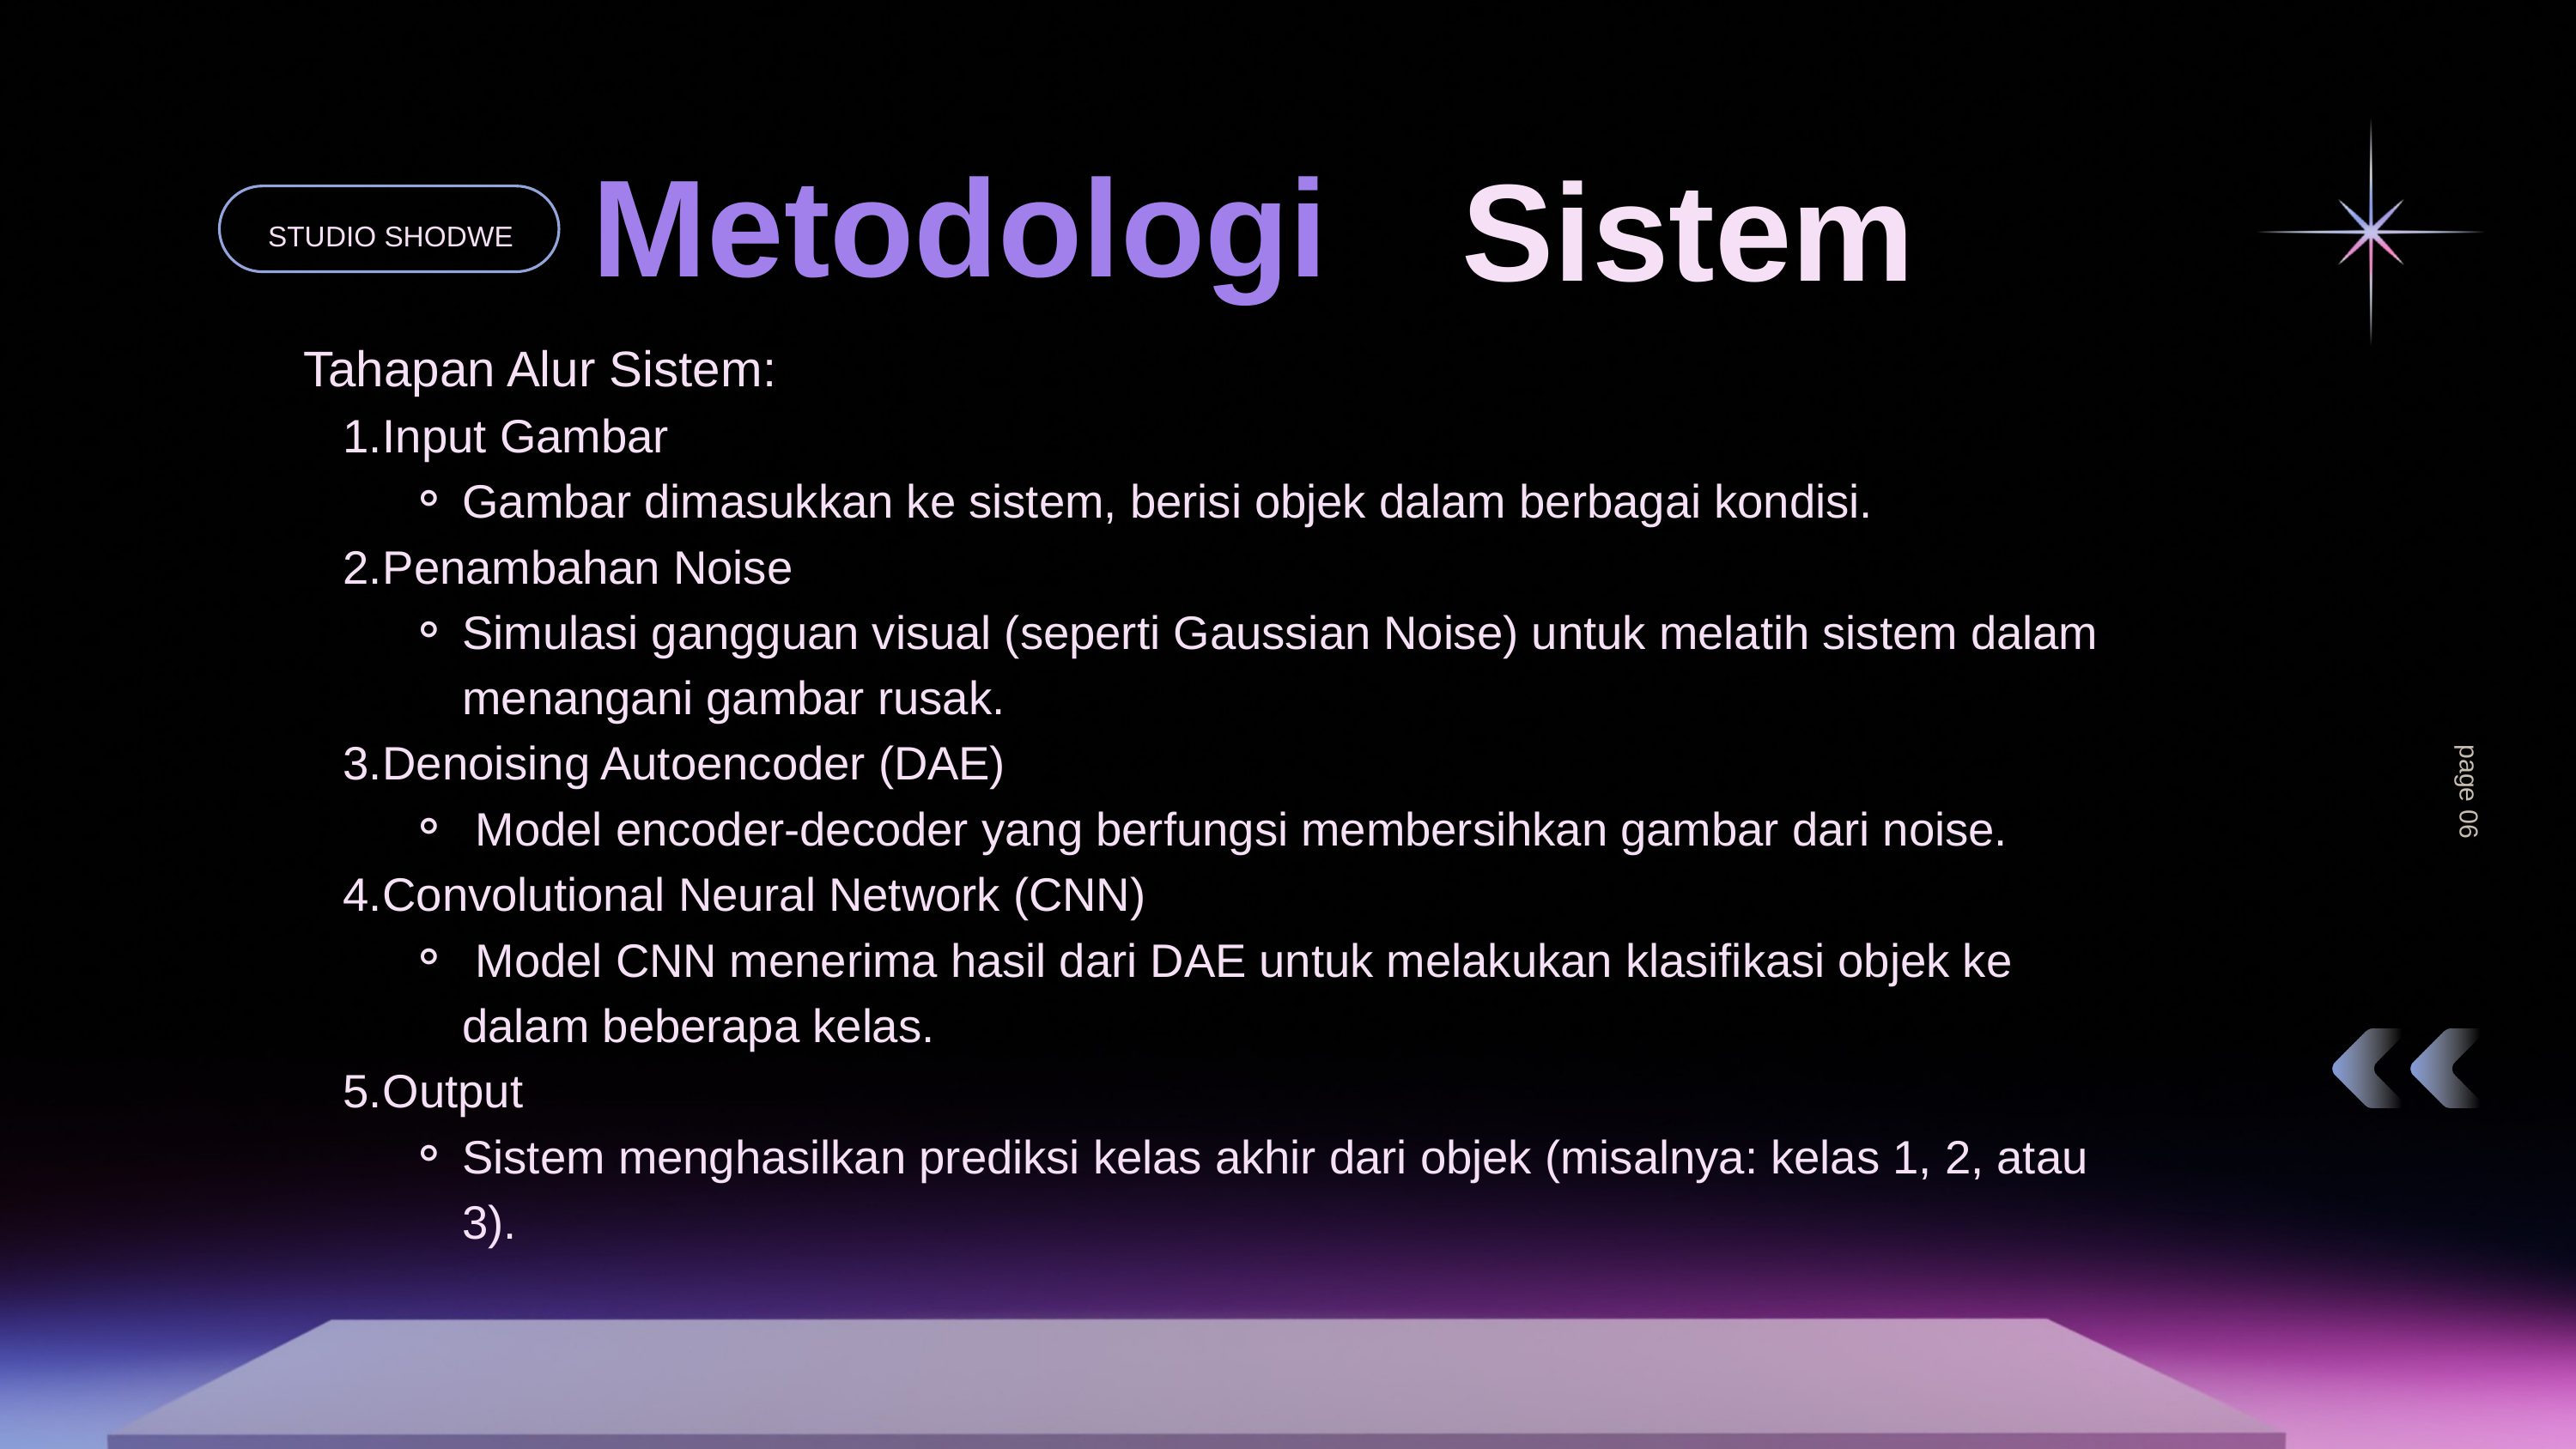

Metodologi
Sistem

STUDIO SHODWE
Tahapan Alur Sistem:
Input Gambar
Gambar dimasukkan ke sistem, berisi objek dalam berbagai kondisi.
Penambahan Noise
Simulasi gangguan visual (seperti Gaussian Noise) untuk melatih sistem dalam menangani gambar rusak.
Denoising Autoencoder (DAE)
 Model encoder-decoder yang berfungsi membersihkan gambar dari noise.
Convolutional Neural Network (CNN)
 Model CNN menerima hasil dari DAE untuk melakukan klasifikasi objek ke dalam beberapa kelas.
Output
Sistem menghasilkan prediksi kelas akhir dari objek (misalnya: kelas 1, 2, atau 3).
page 06